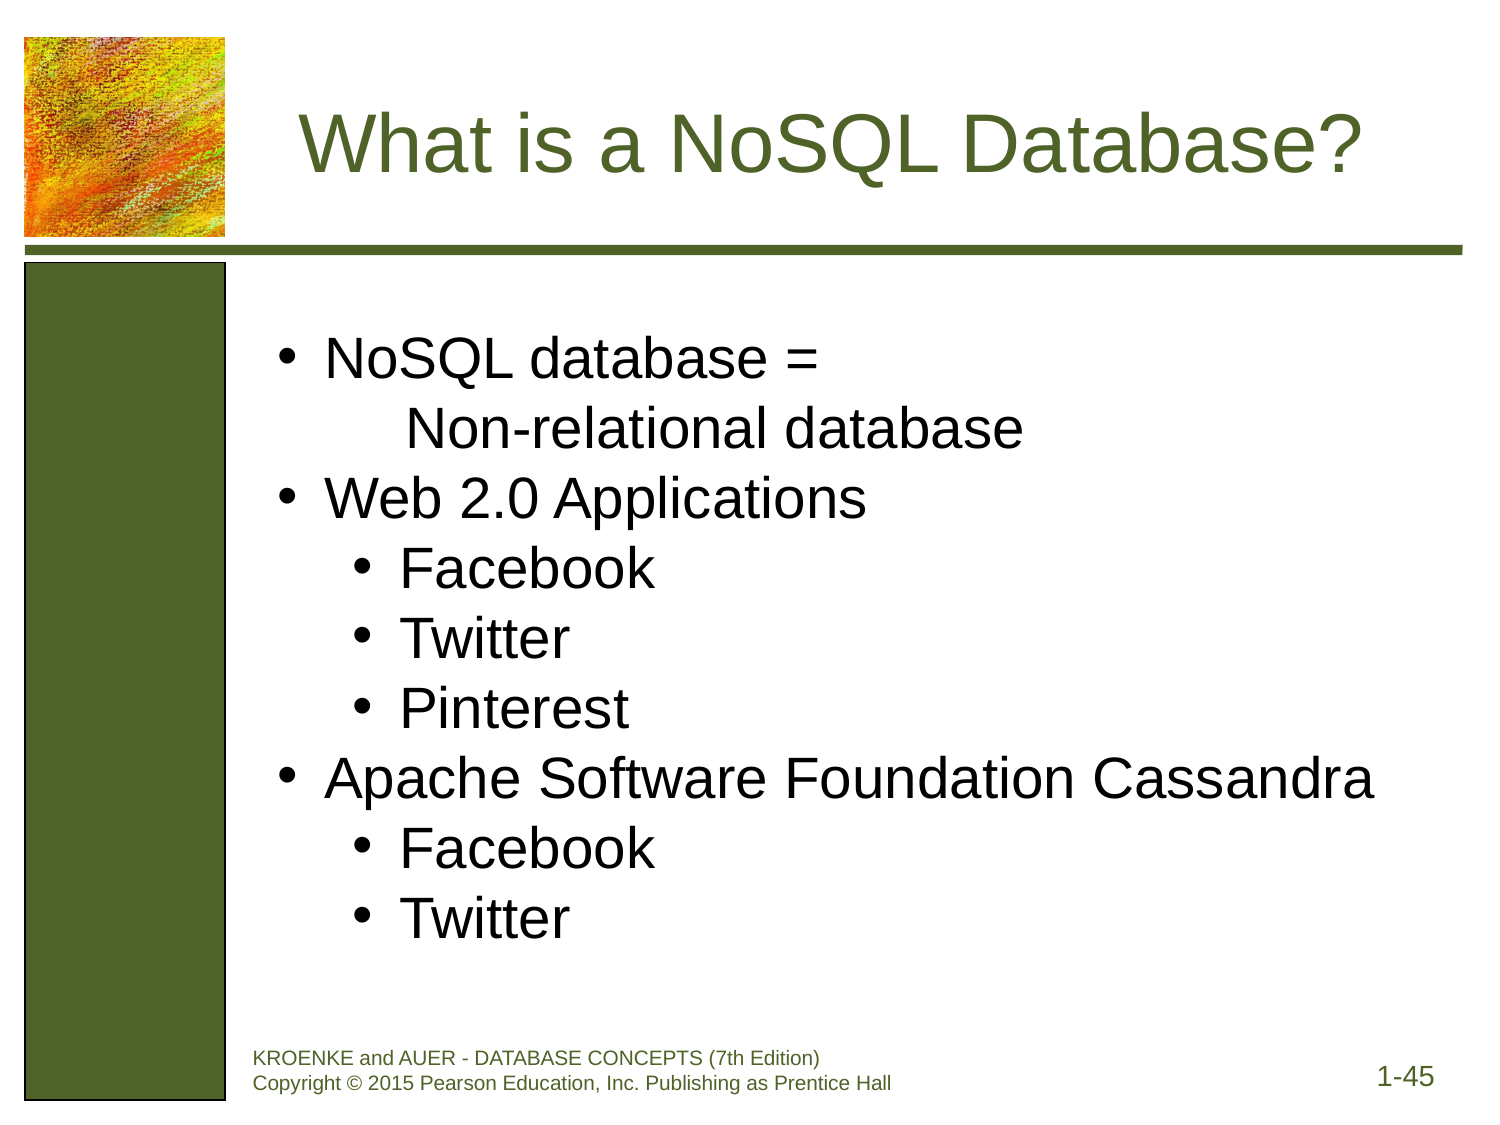

# What is a NoSQL Database?
NoSQL database =
     Non-relational database
Web 2.0 Applications
Facebook
Twitter
Pinterest
Apache Software Foundation Cassandra
Facebook
Twitter
KROENKE and AUER - DATABASE CONCEPTS (7th Edition)                                      Copyright © 2015 Pearson Education, Inc. Publishing as Prentice Hall
1-45